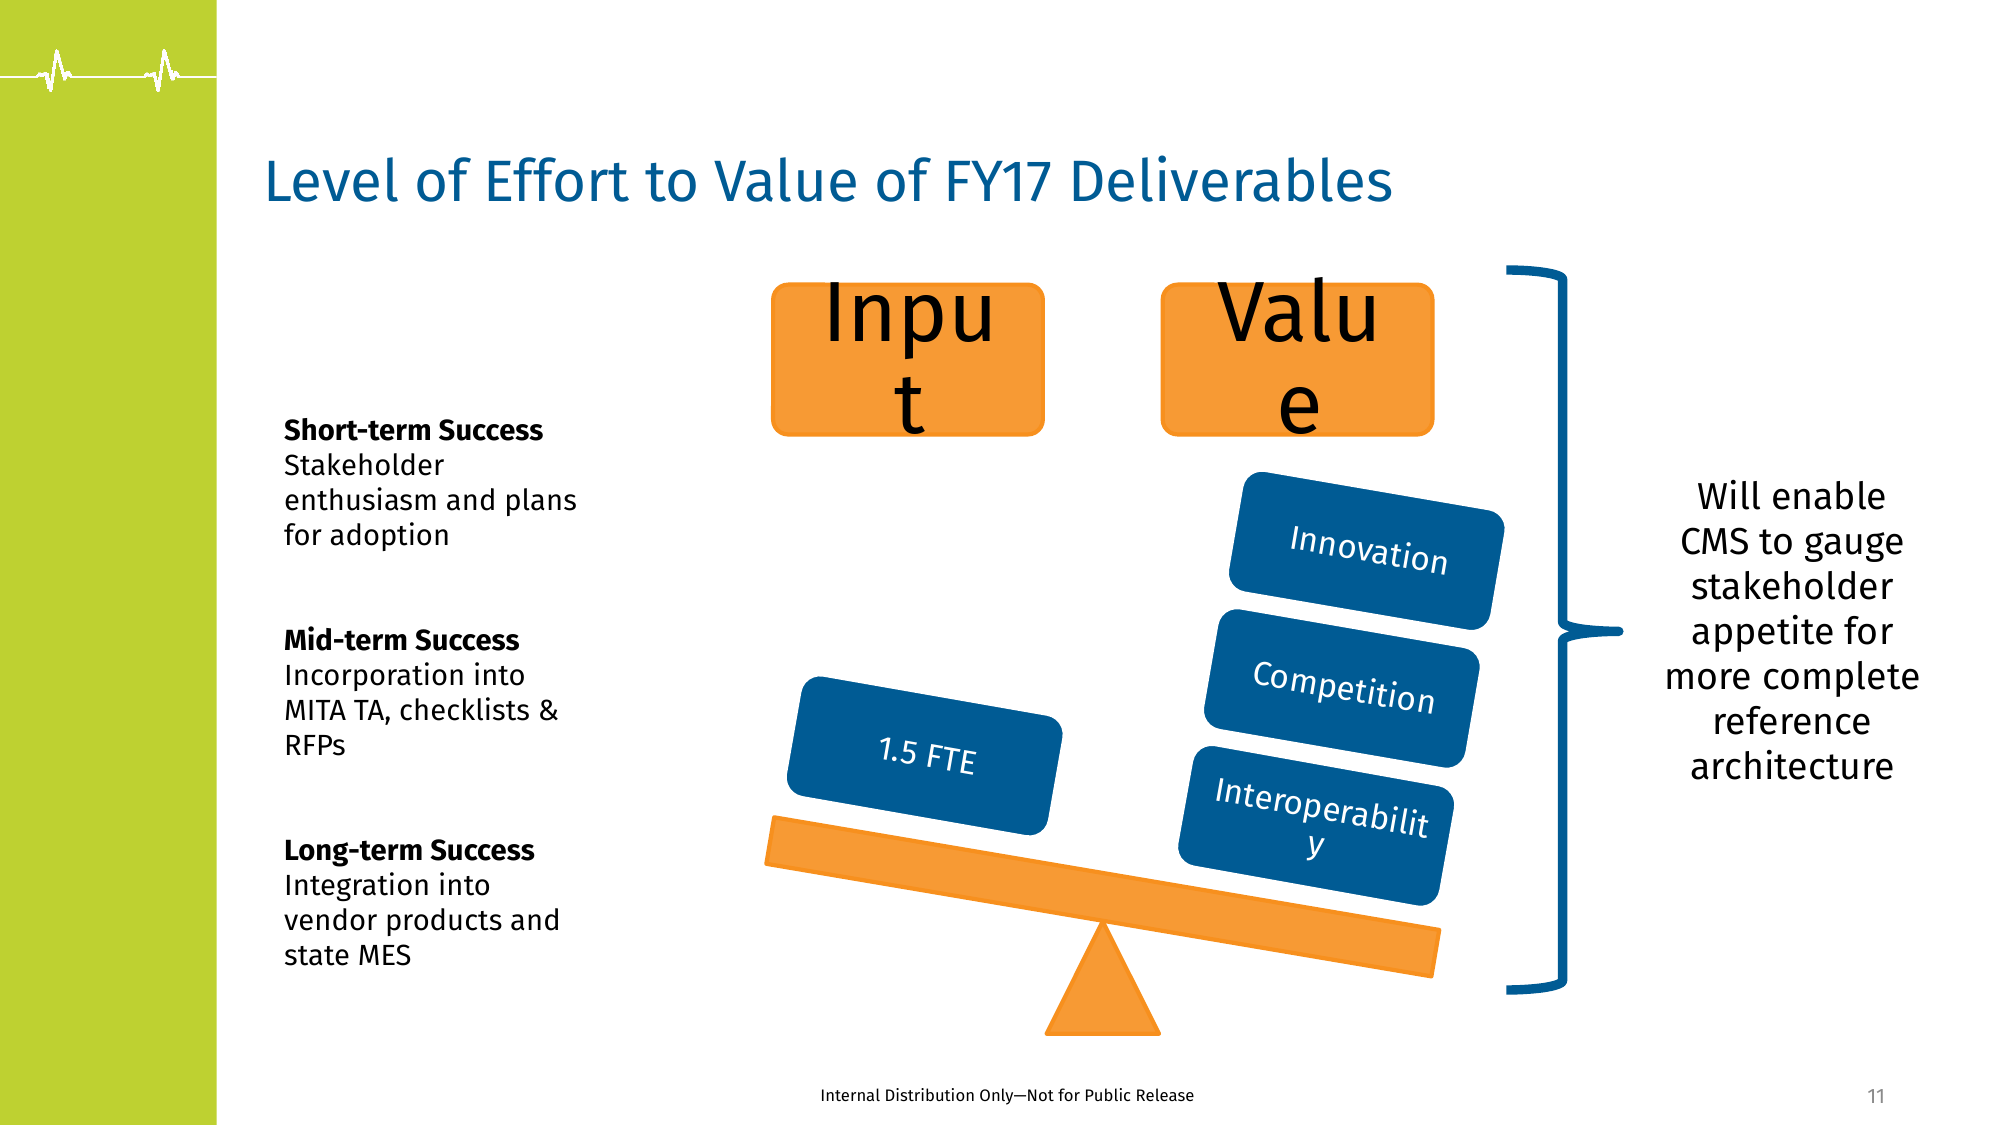

# Level of Effort to Value of FY17 Deliverables

Input
Value
Interoperability
Competition
Innovation
1.5 FTE
Short-term Success  Stakeholder enthusiasm and plans for adoption

Mid-term Success 	 Incorporation into MITA TA, checklists & RFPs

Long-term Success Integration into vendor products and state MES
Will enable CMS to gauge stakeholder appetite for more complete reference architecture
11